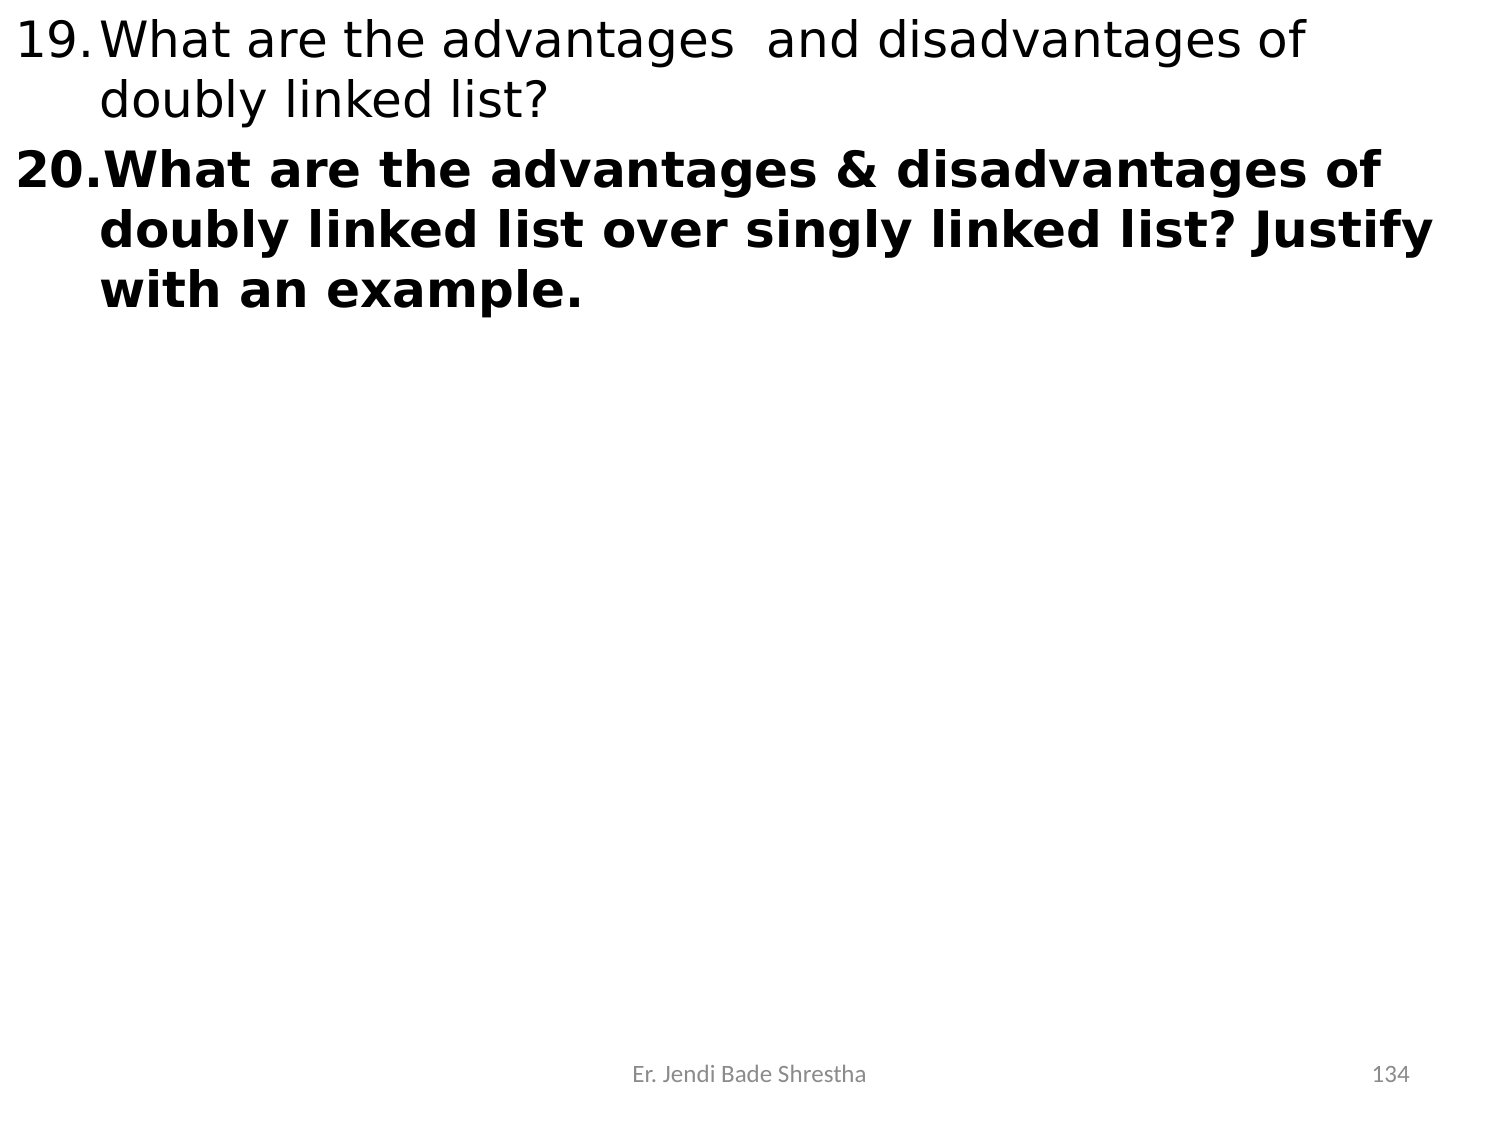

What are the advantages  and disadvantages of doubly linked list?
What are the advantages & disadvantages of doubly linked list over singly linked list? Justify with an example.

Er. Jendi Bade Shrestha
134